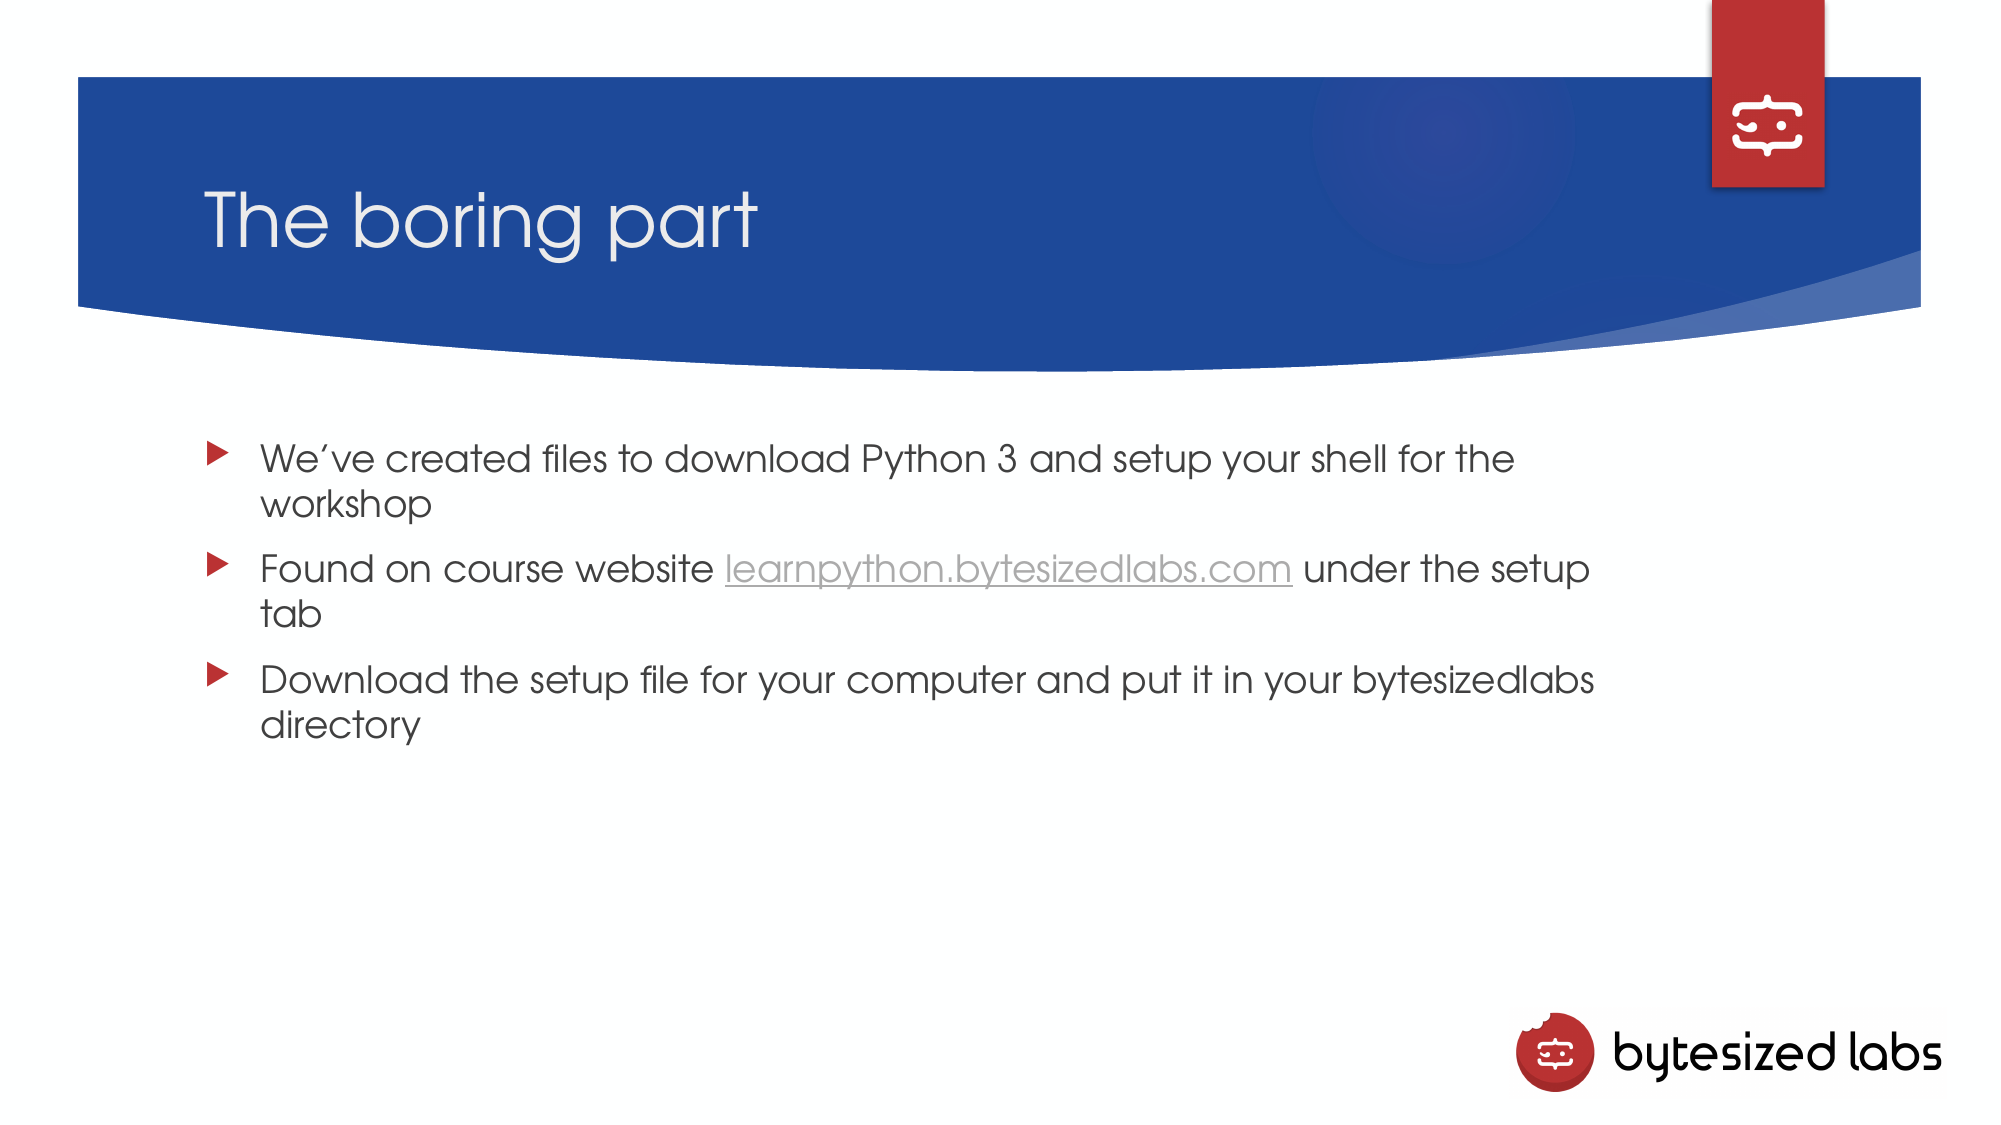

# The boring part
We’ve created files to download Python 3 and setup your shell for the workshop
Found on course website learnpython.bytesizedlabs.com under the setup tab
Download the setup file for your computer and put it in your bytesizedlabs directory